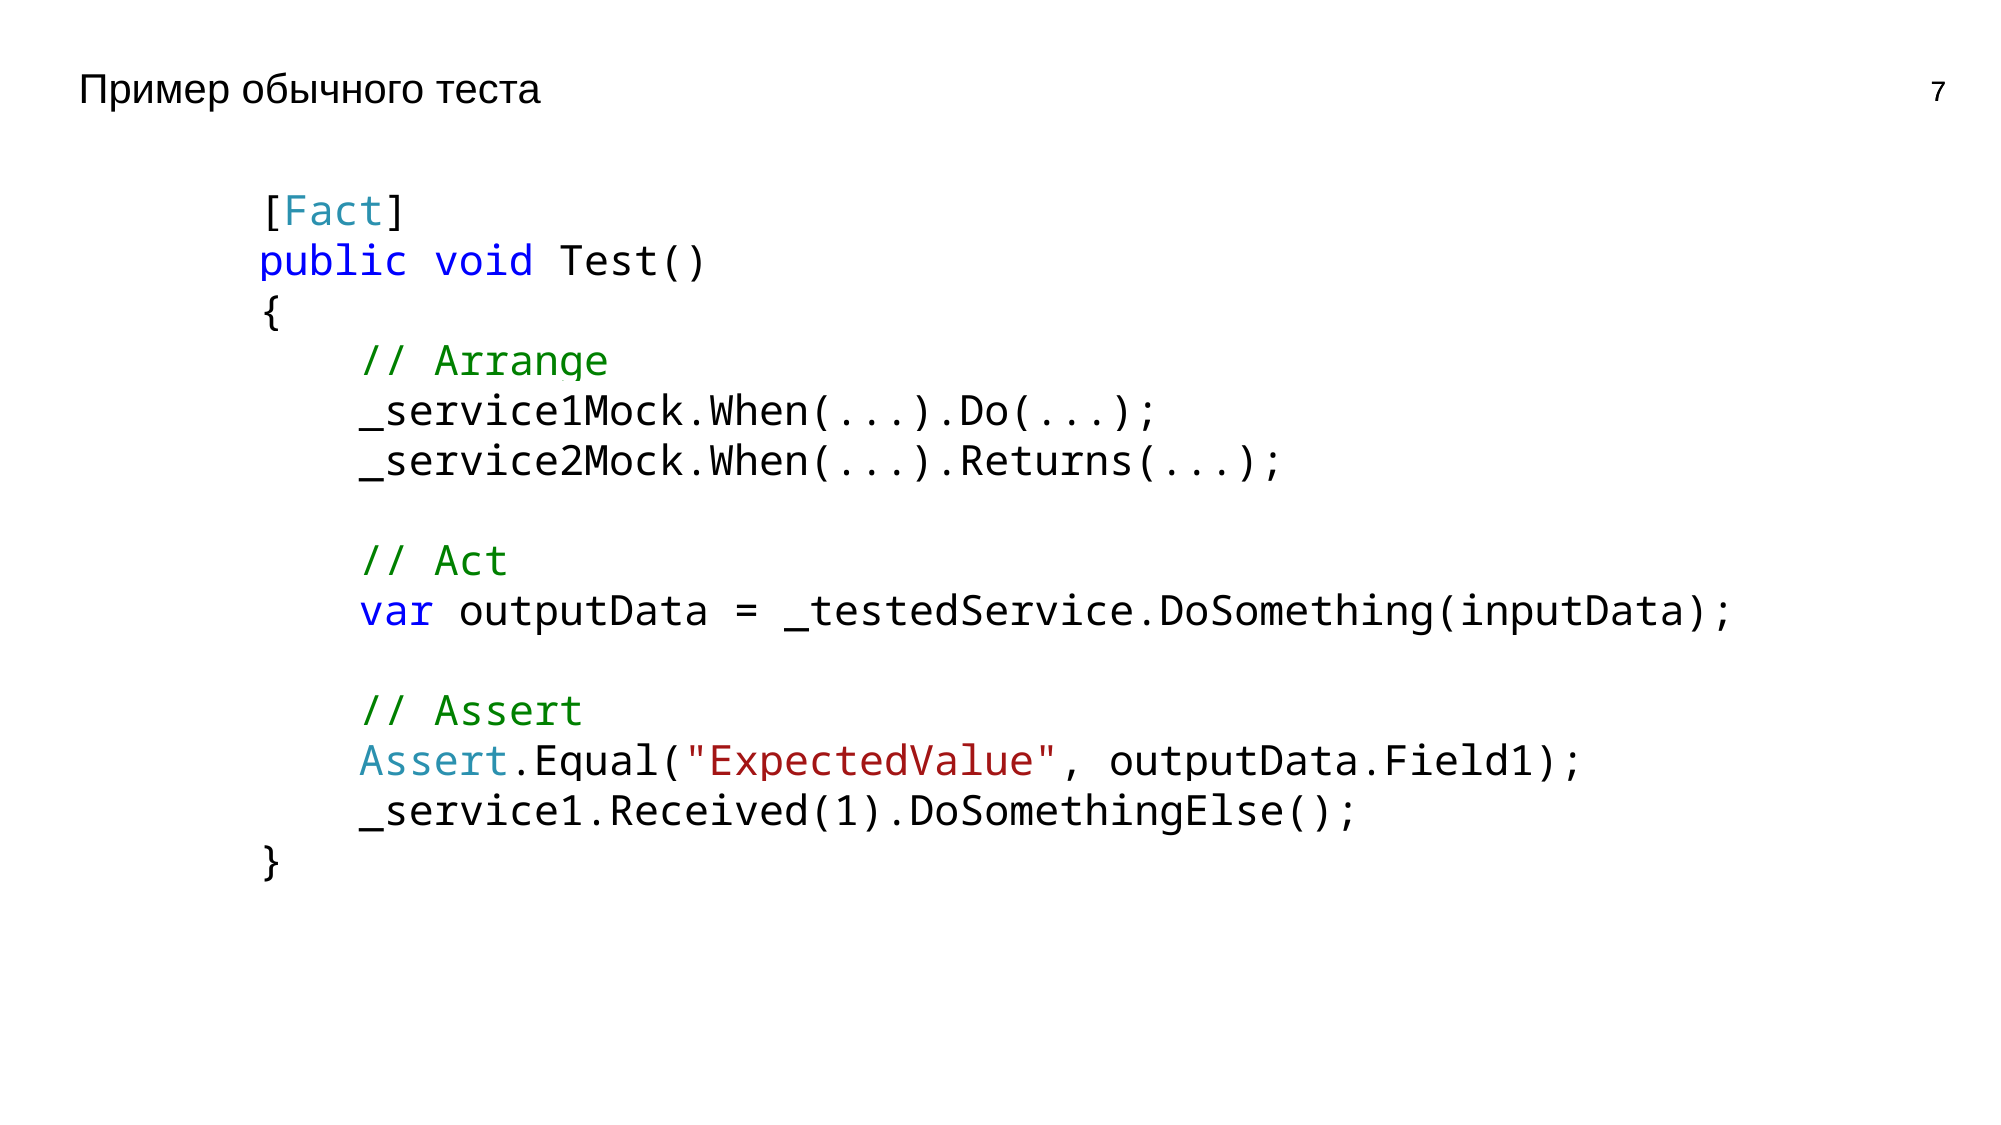

# Пример обычного теста
[Fact]
public void Test()
{
    // Arrange
    _service1Mock.When(...).Do(...);
    _service2Mock.When(...).Returns(...);

    // Act
    var outputData = _testedService.DoSomething(inputData);

    // Assert
    Assert.Equal("ExpectedValue", outputData.Field1);
    _service1.Received(1).DoSomethingElse();
}